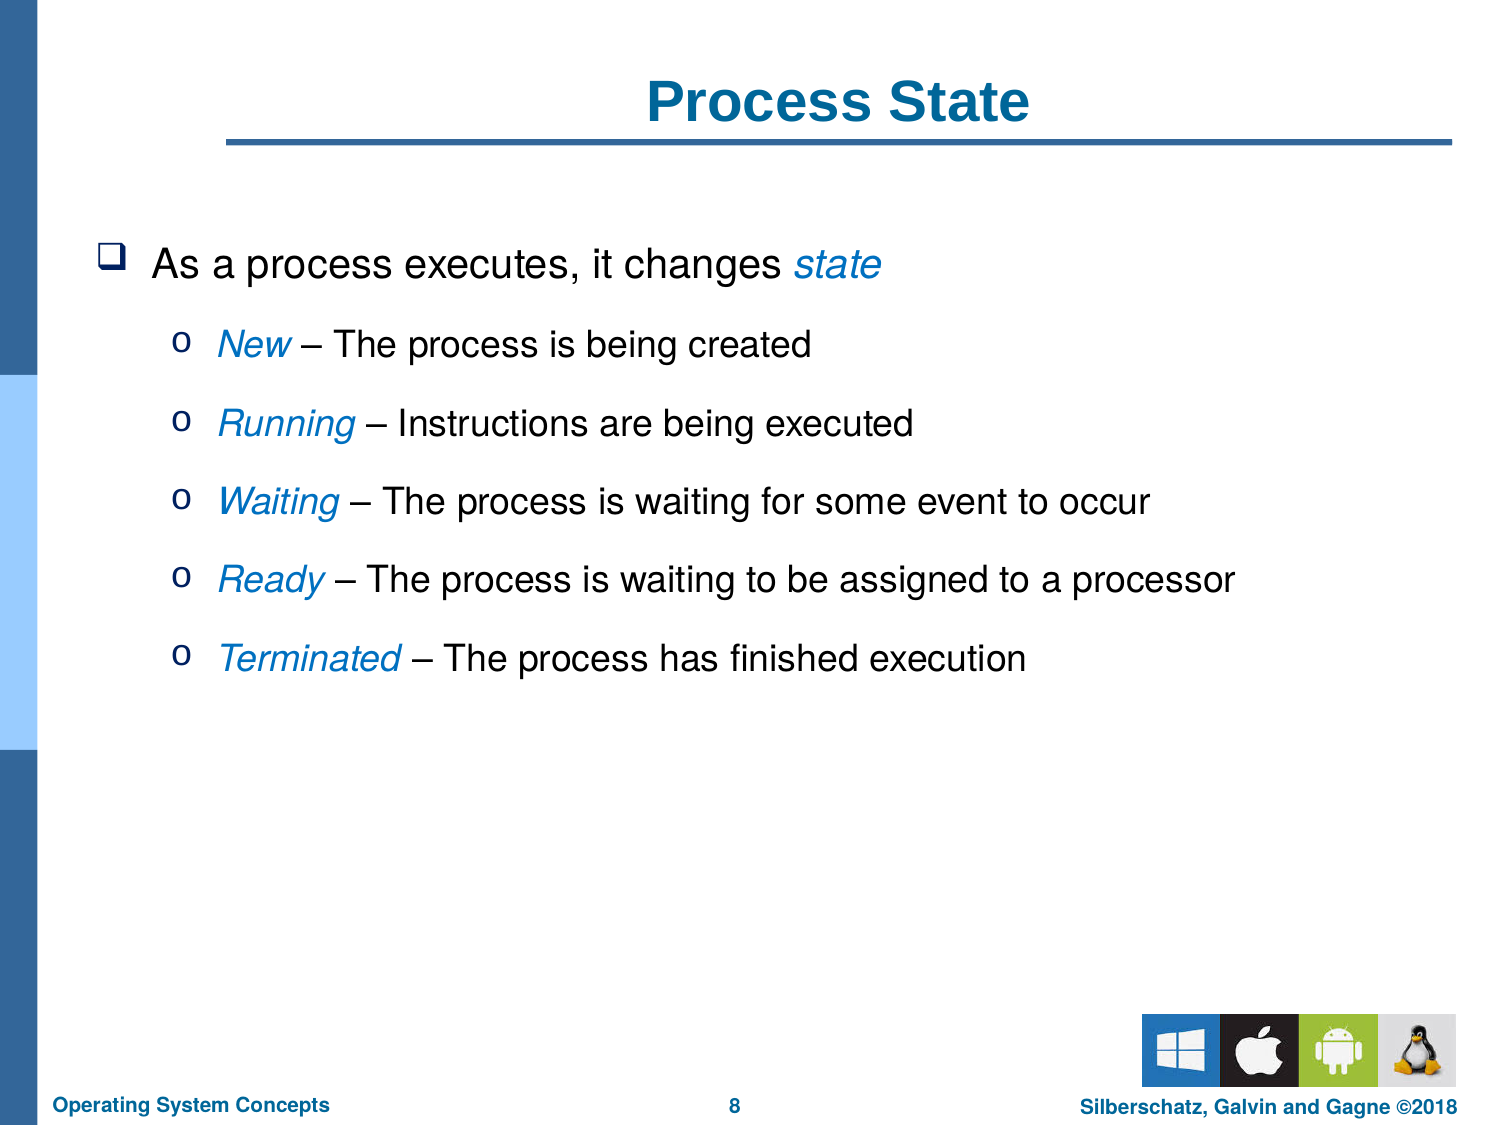

# Process State
As a process executes, it changes state
New – The process is being created
Running – Instructions are being executed
Waiting – The process is waiting for some event to occur
Ready – The process is waiting to be assigned to a processor
Terminated – The process has finished execution